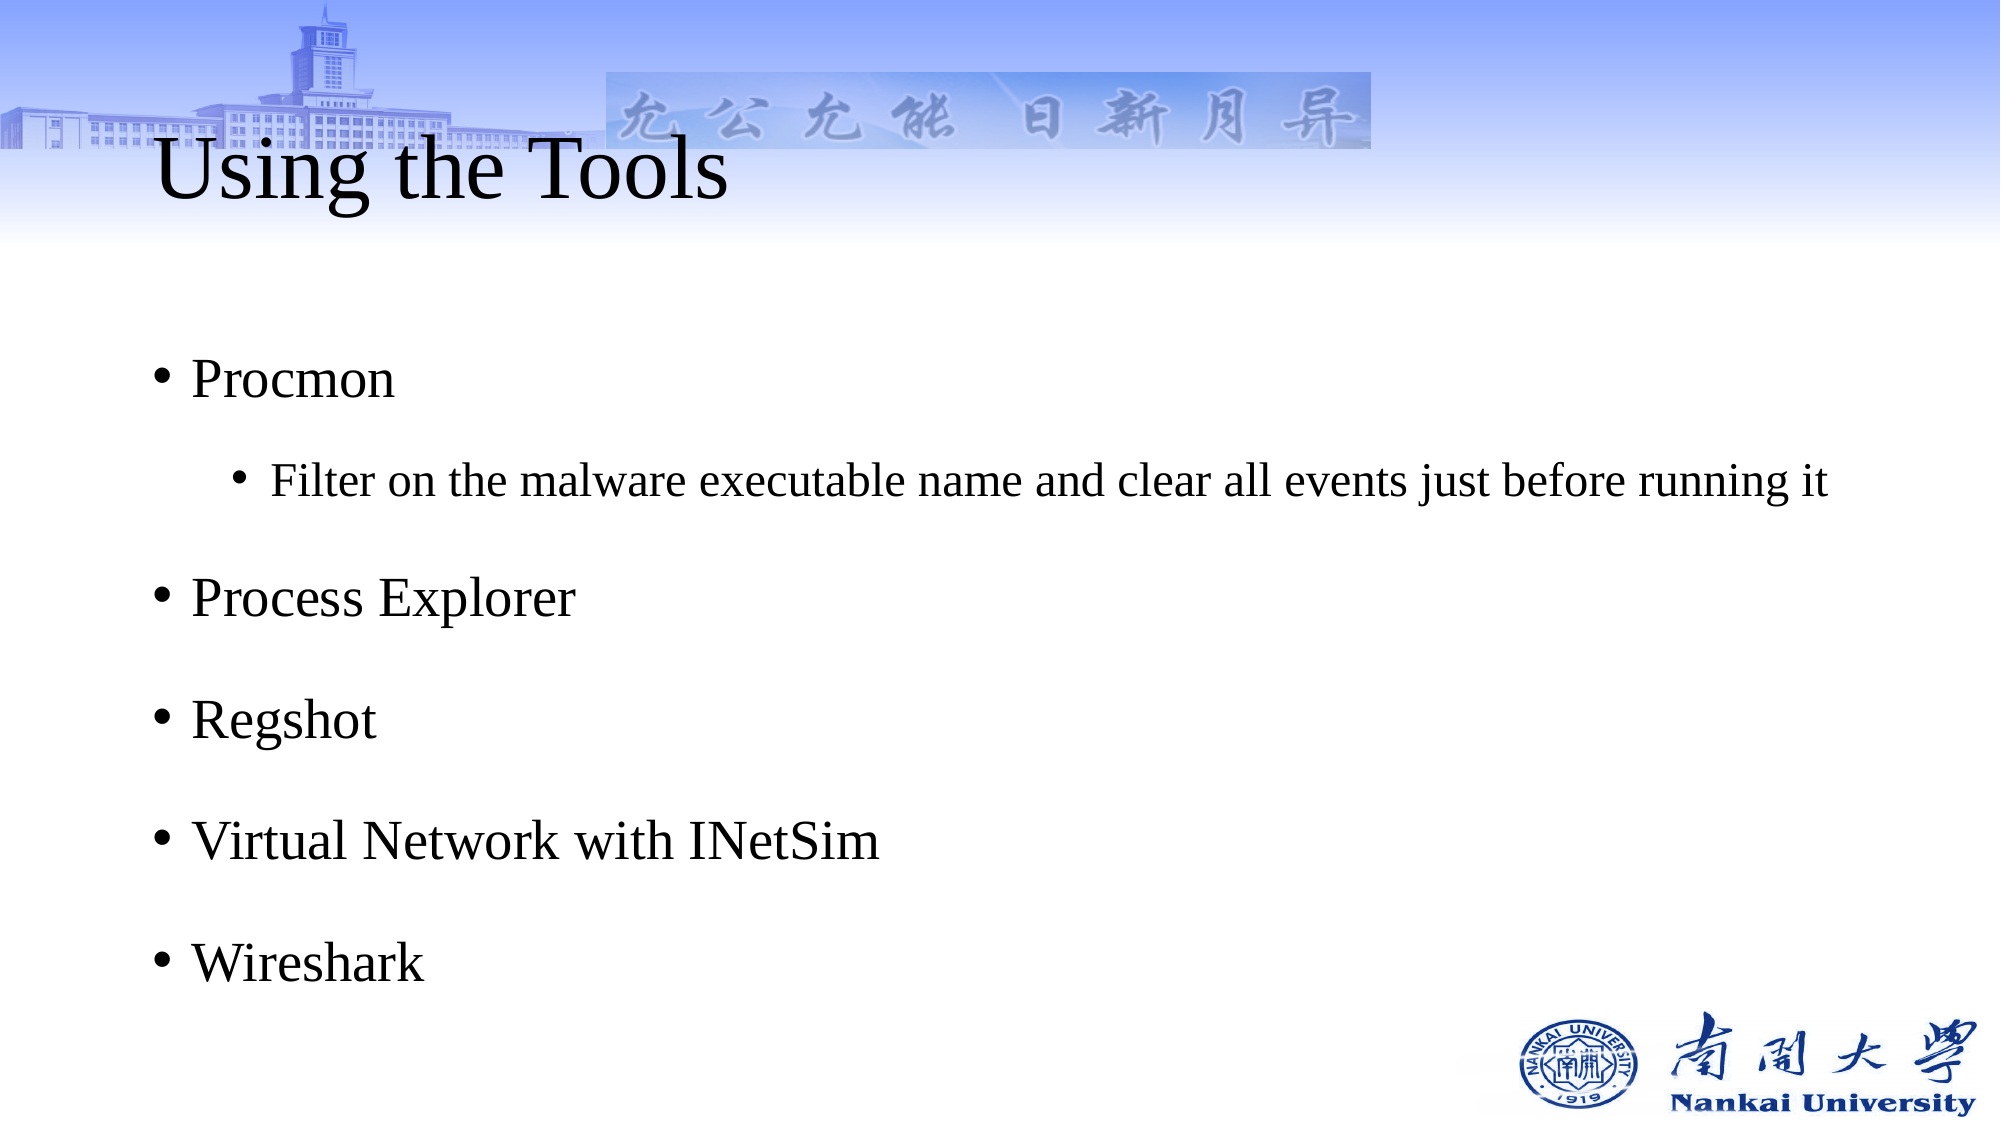

# Using the Tools
Procmon
Filter on the malware executable name and clear all events just before running it
Process Explorer
Regshot
Virtual Network with INetSim
Wireshark